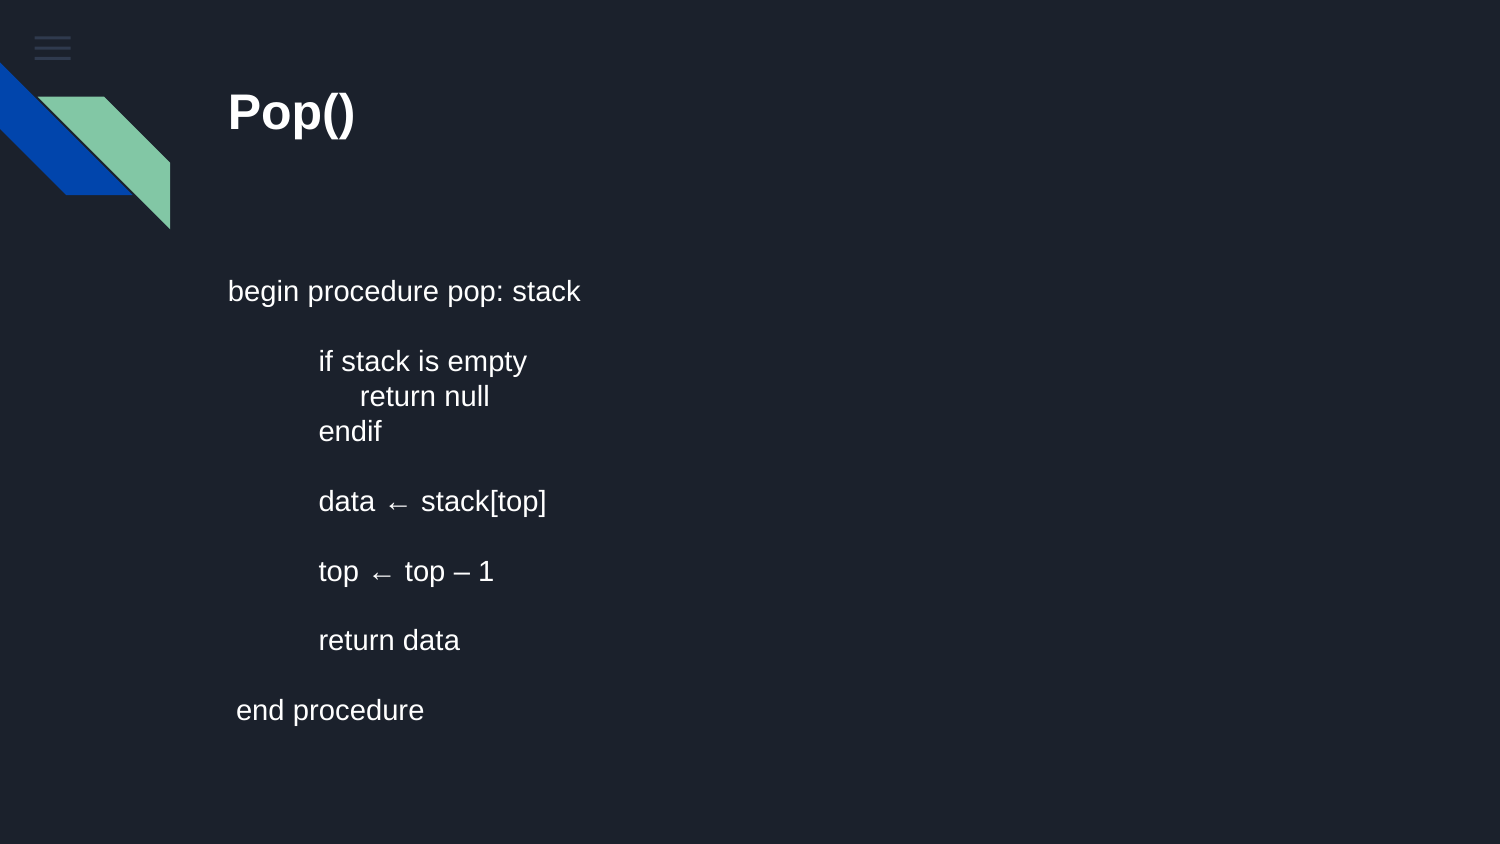

# Pop()
begin procedure pop: stack

           if stack is empty
                return null
           endif

           data ← stack[top]

           top ← top – 1

           return data

 end procedure